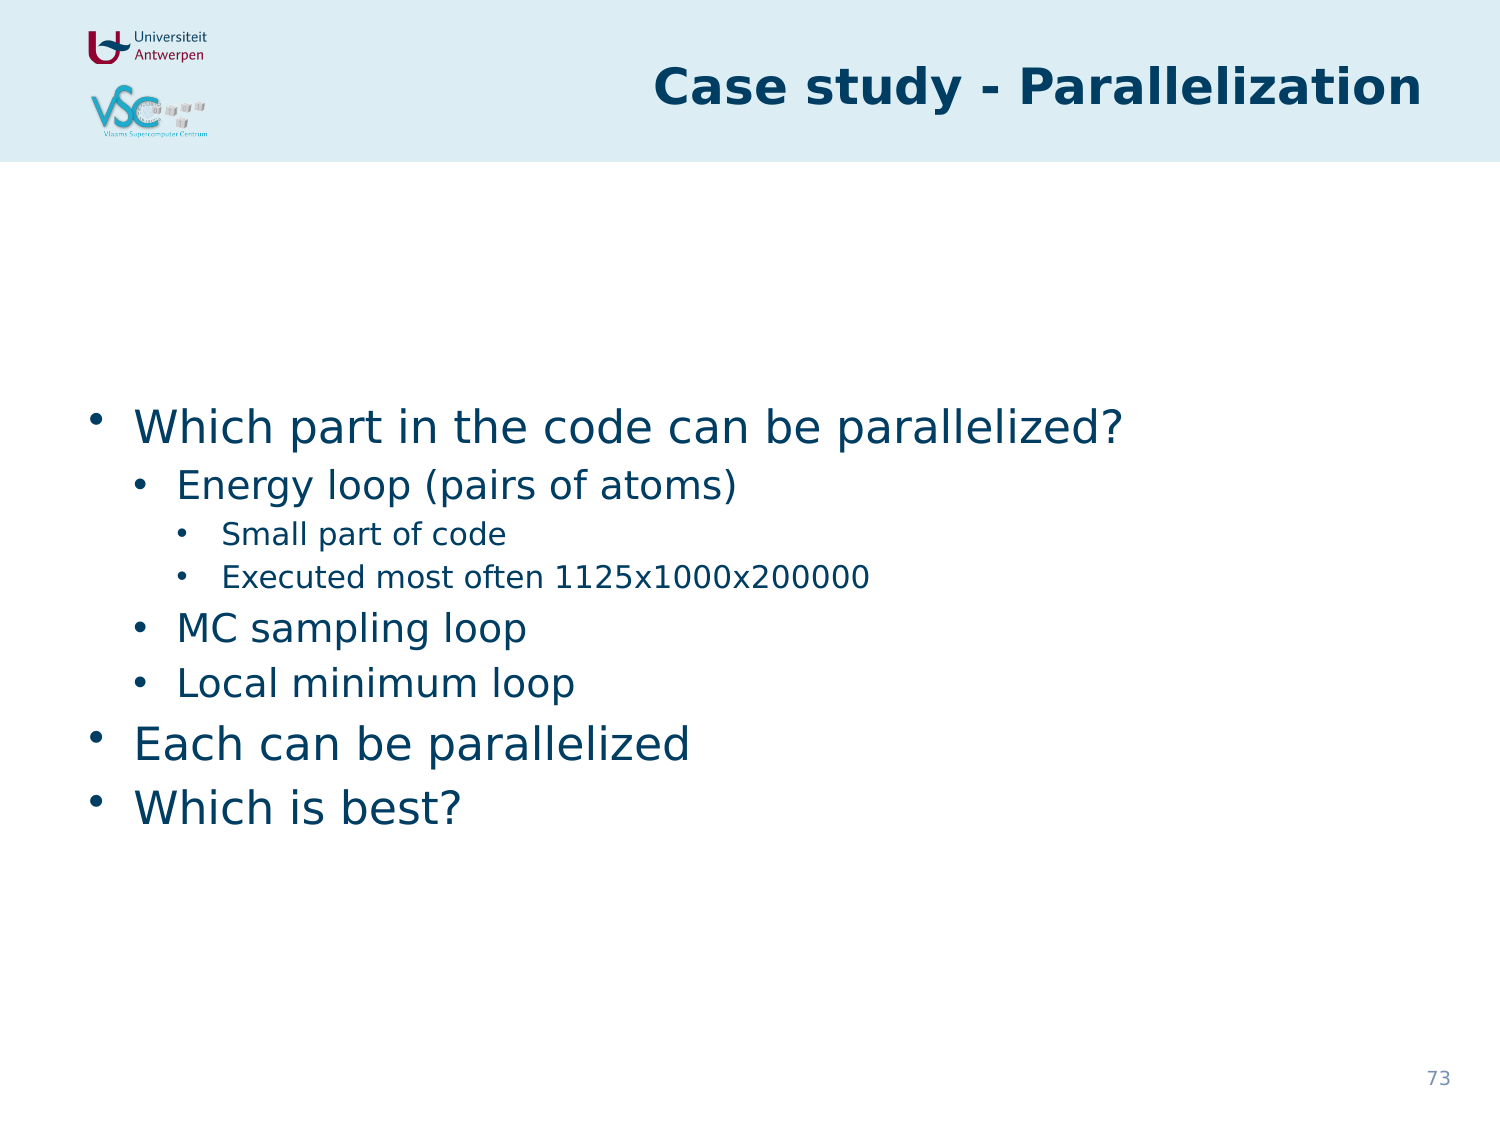

# Case study - Parallelization
Which part in the code can be parallelized?
Energy loop (pairs of atoms)
Small part of code
Executed most often 1125x1000x200000
MC sampling loop
Local minimum loop
Each can be parallelized
Which is best?